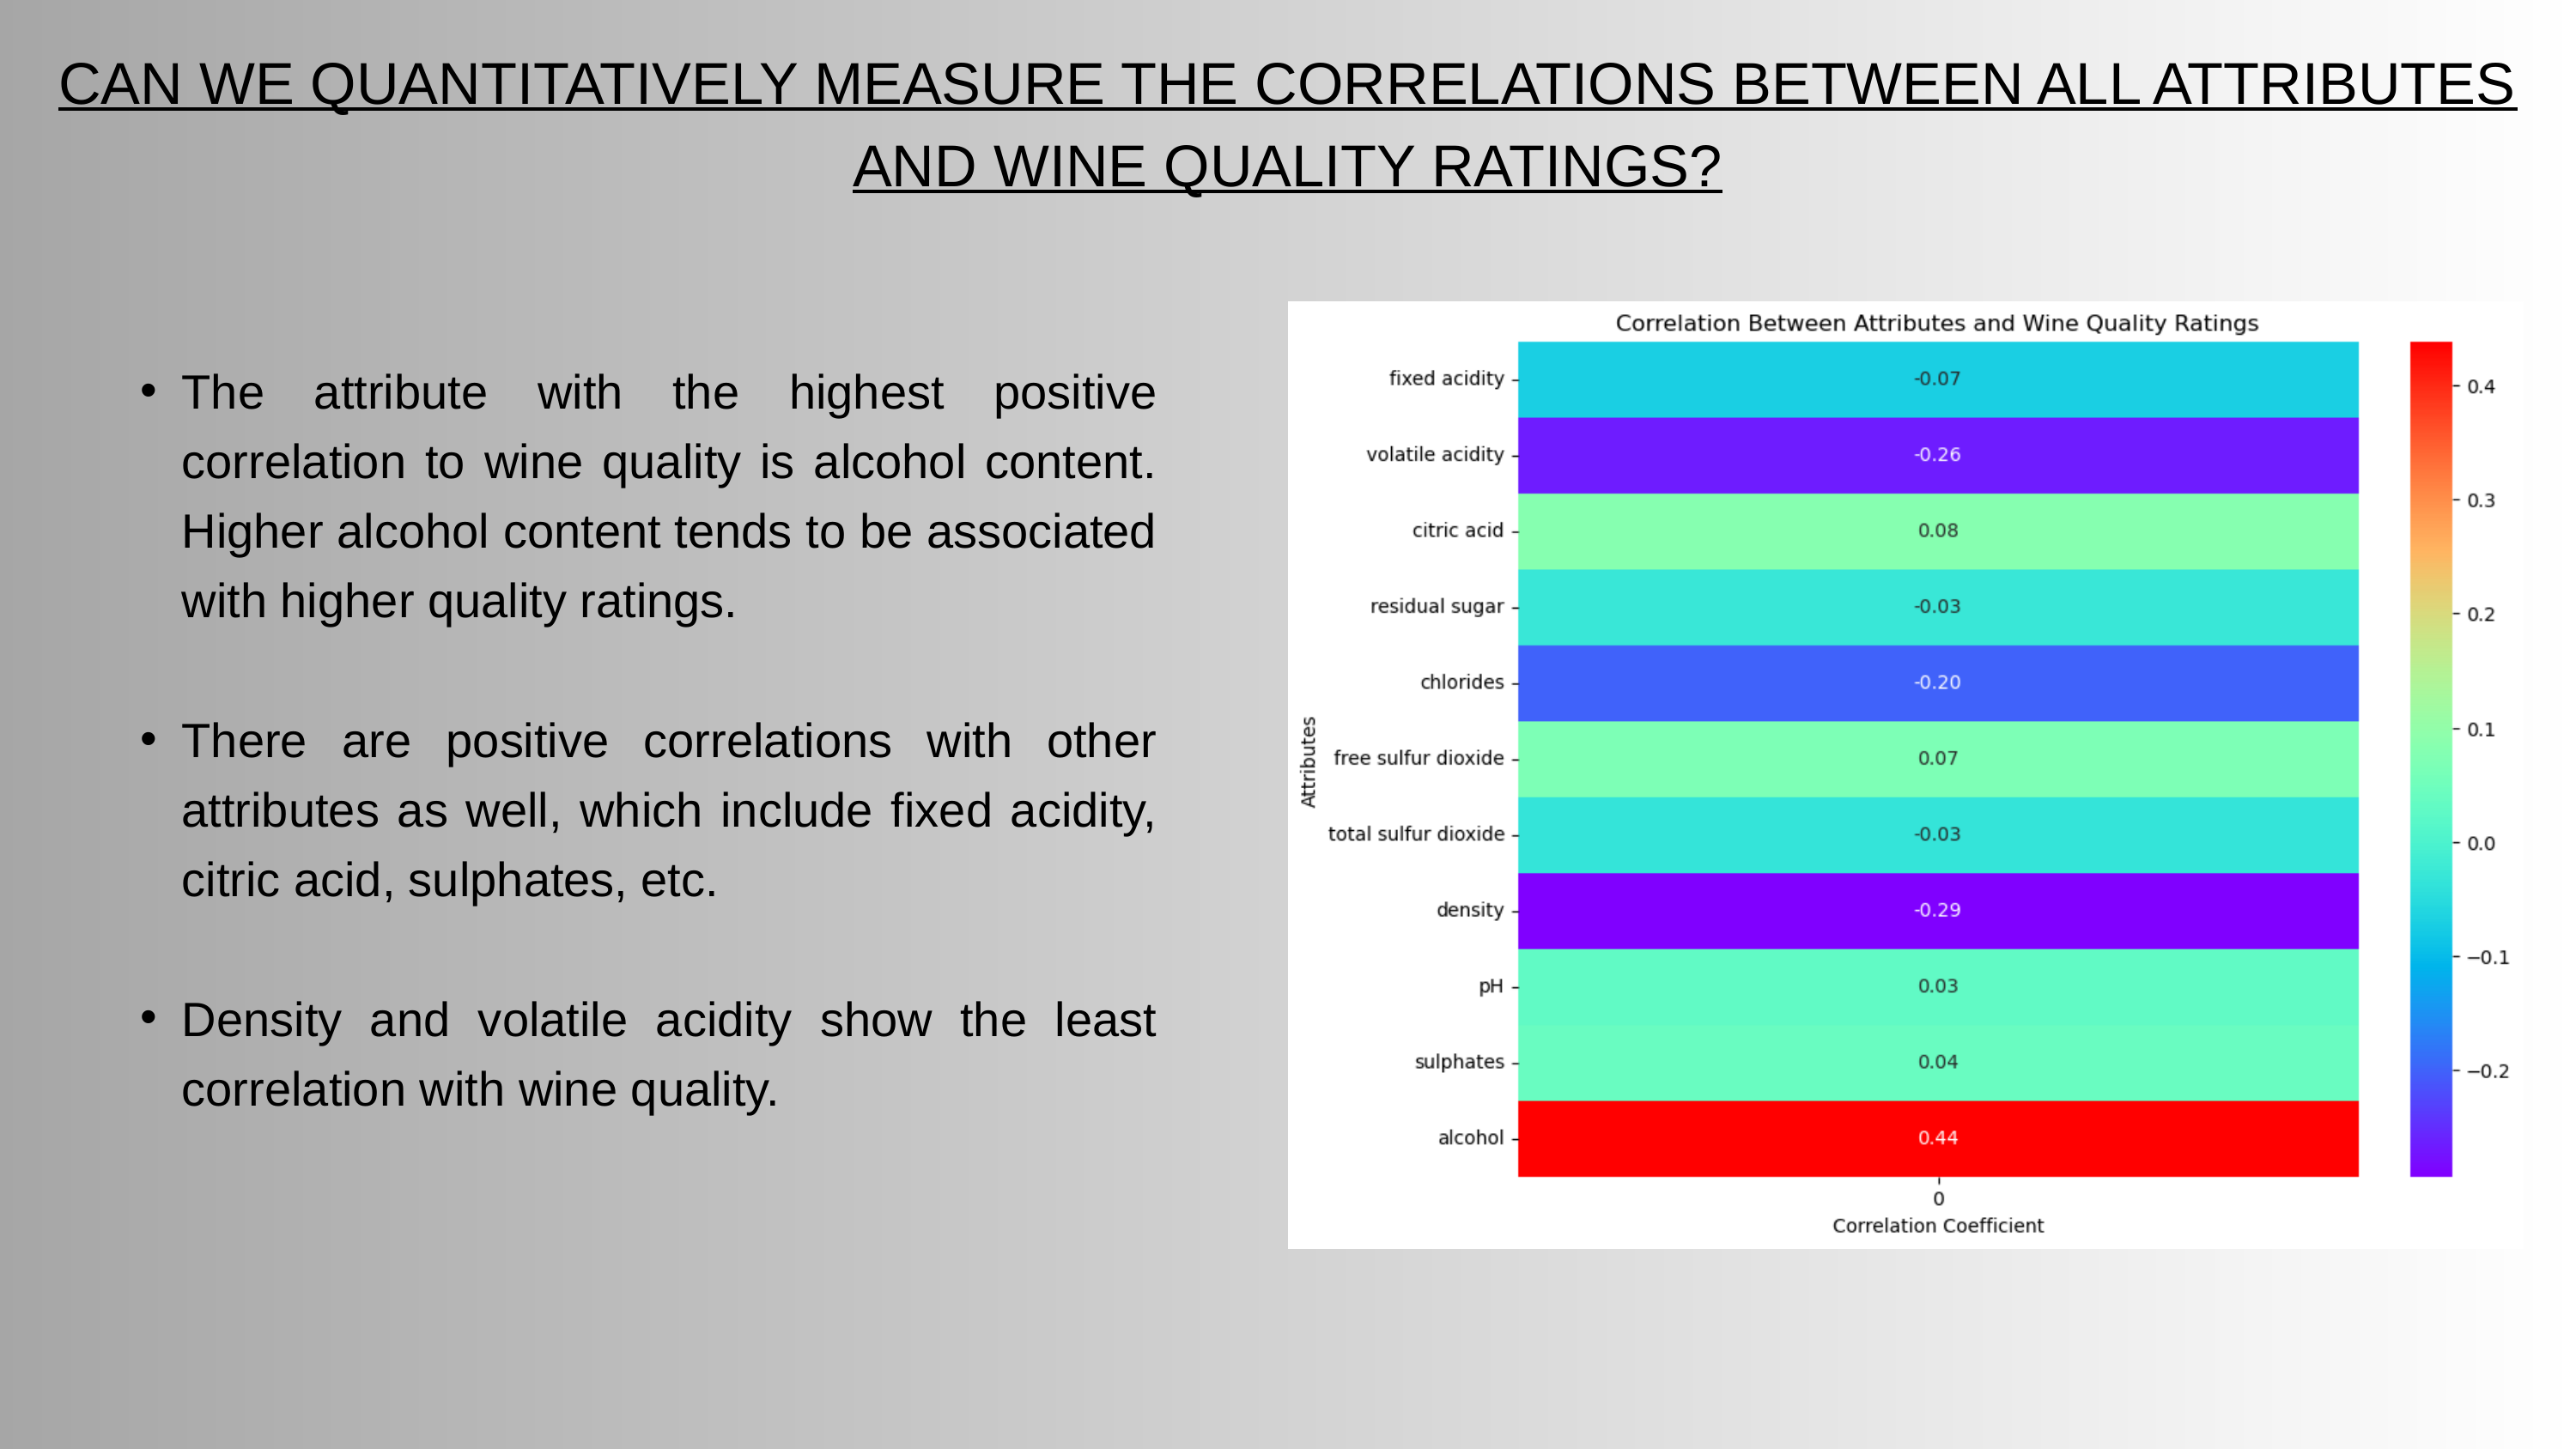

CAN WE QUANTITATIVELY MEASURE THE CORRELATIONS BETWEEN ALL ATTRIBUTES AND WINE QUALITY RATINGS?

The attribute with the highest positive correlation to wine quality is alcohol content. Higher alcohol content tends to be associated with higher quality ratings.

There are positive correlations with other attributes as well, which include fixed acidity, citric acid, sulphates, etc.

Density and volatile acidity show the least correlation with wine quality.